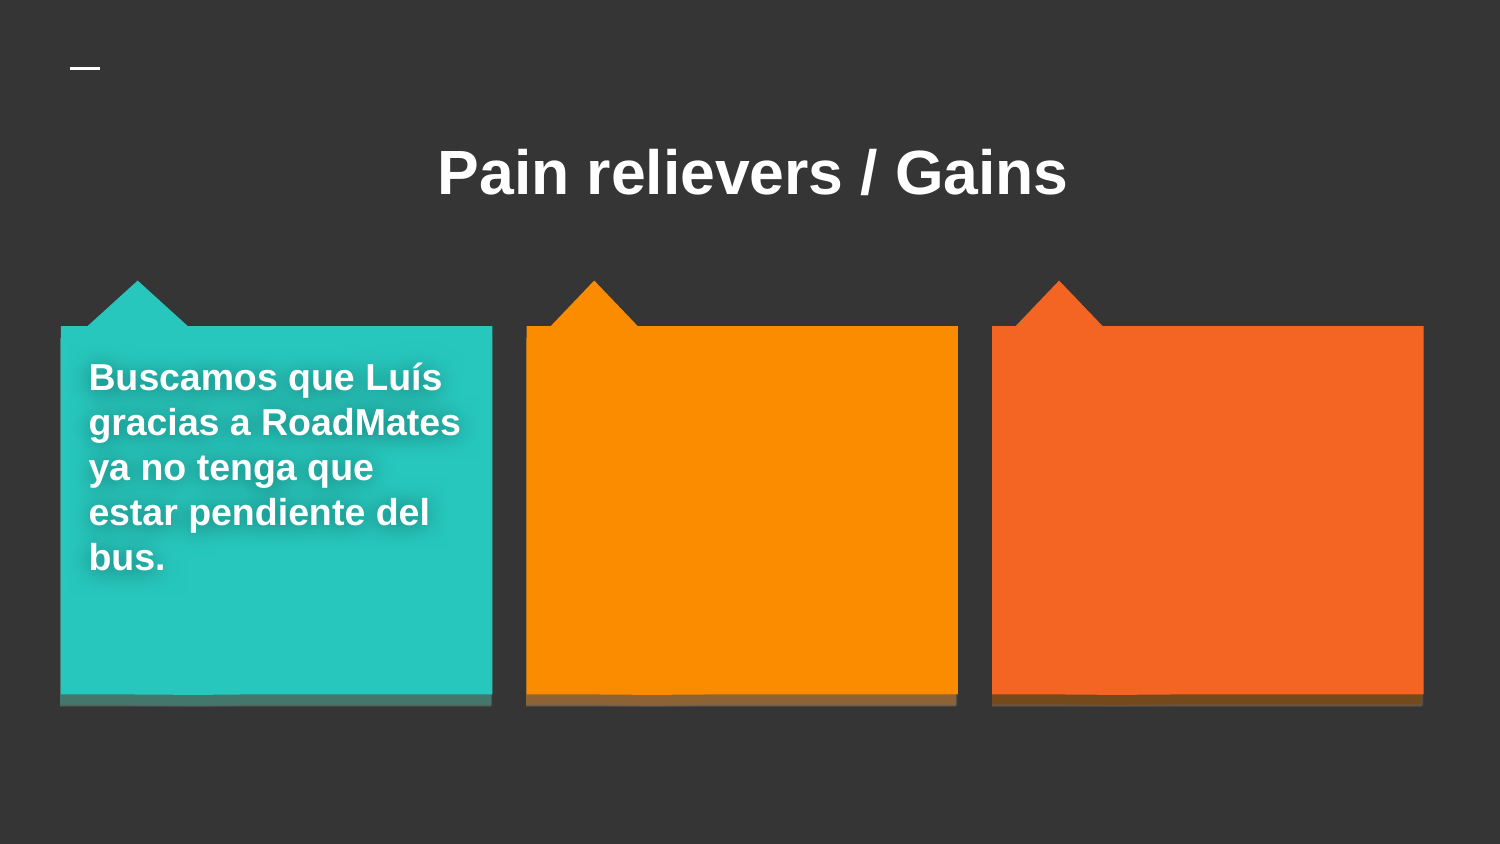

# Pain relievers / Gains

Buscamos que Luís gracias a RoadMates ya no tenga que estar pendiente del bus.